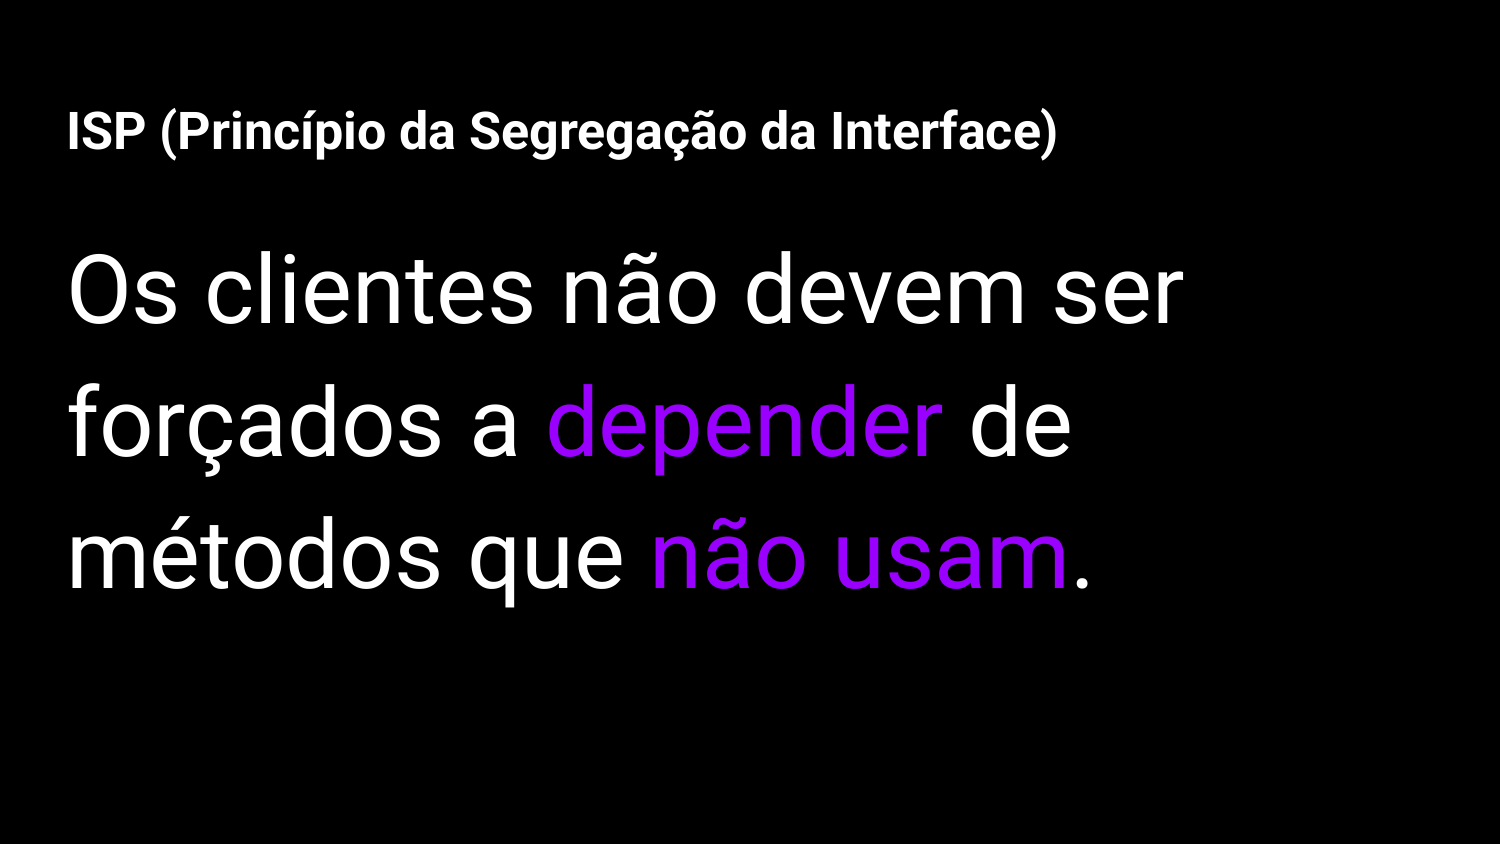

# ISP (Princípio da Segregação da Interface)

Os clientes não devem ser forçados a depender de métodos que não usam.